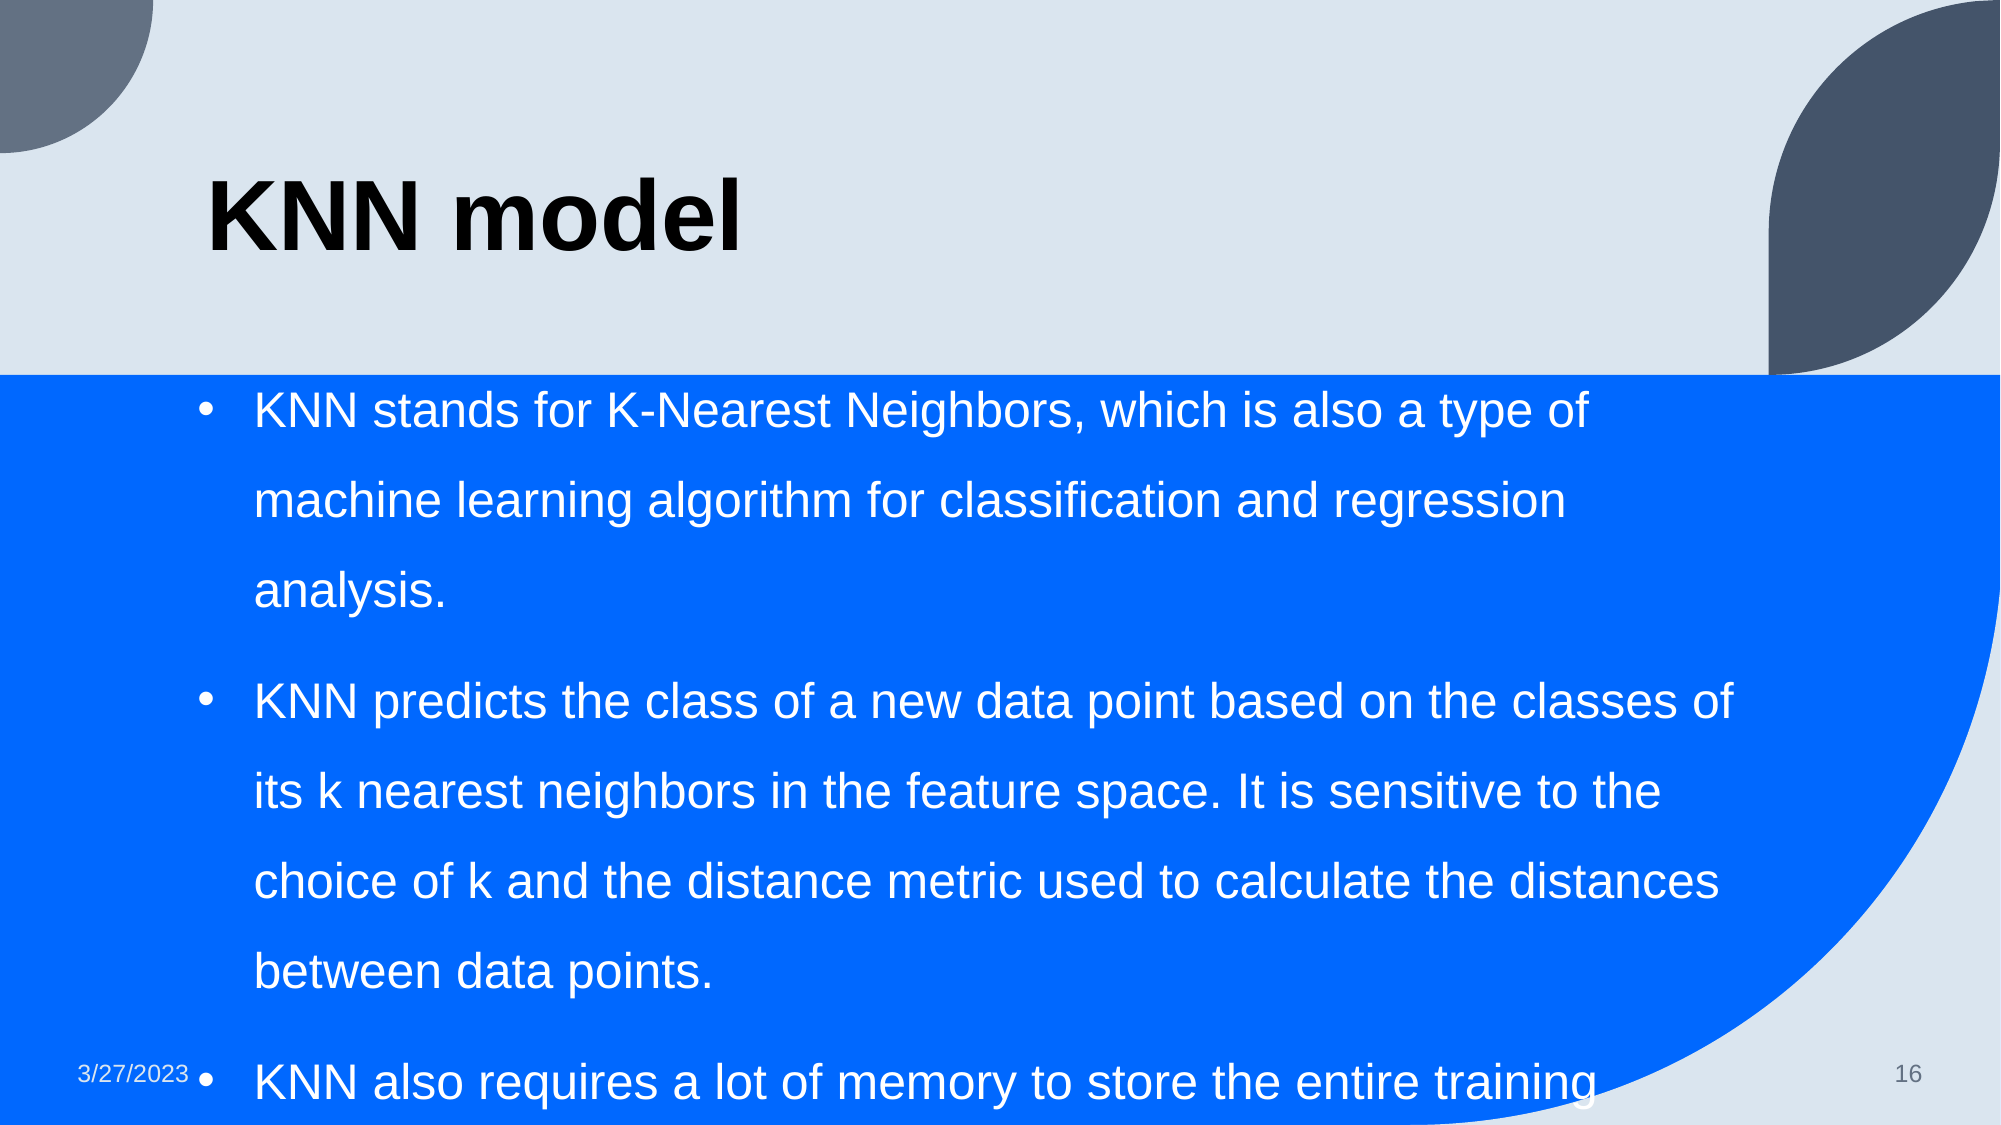

# KNN model
KNN stands for K-Nearest Neighbors, which is also a type of machine learning algorithm for classification and regression analysis.
KNN predicts the class of a new data point based on the classes of its k nearest neighbors in the feature space. It is sensitive to the choice of k and the distance metric used to calculate the distances between data points.
KNN also requires a lot of memory to store the entire training dataset, and the process can be slow when dealing with large datasets.
3/27/2023
16